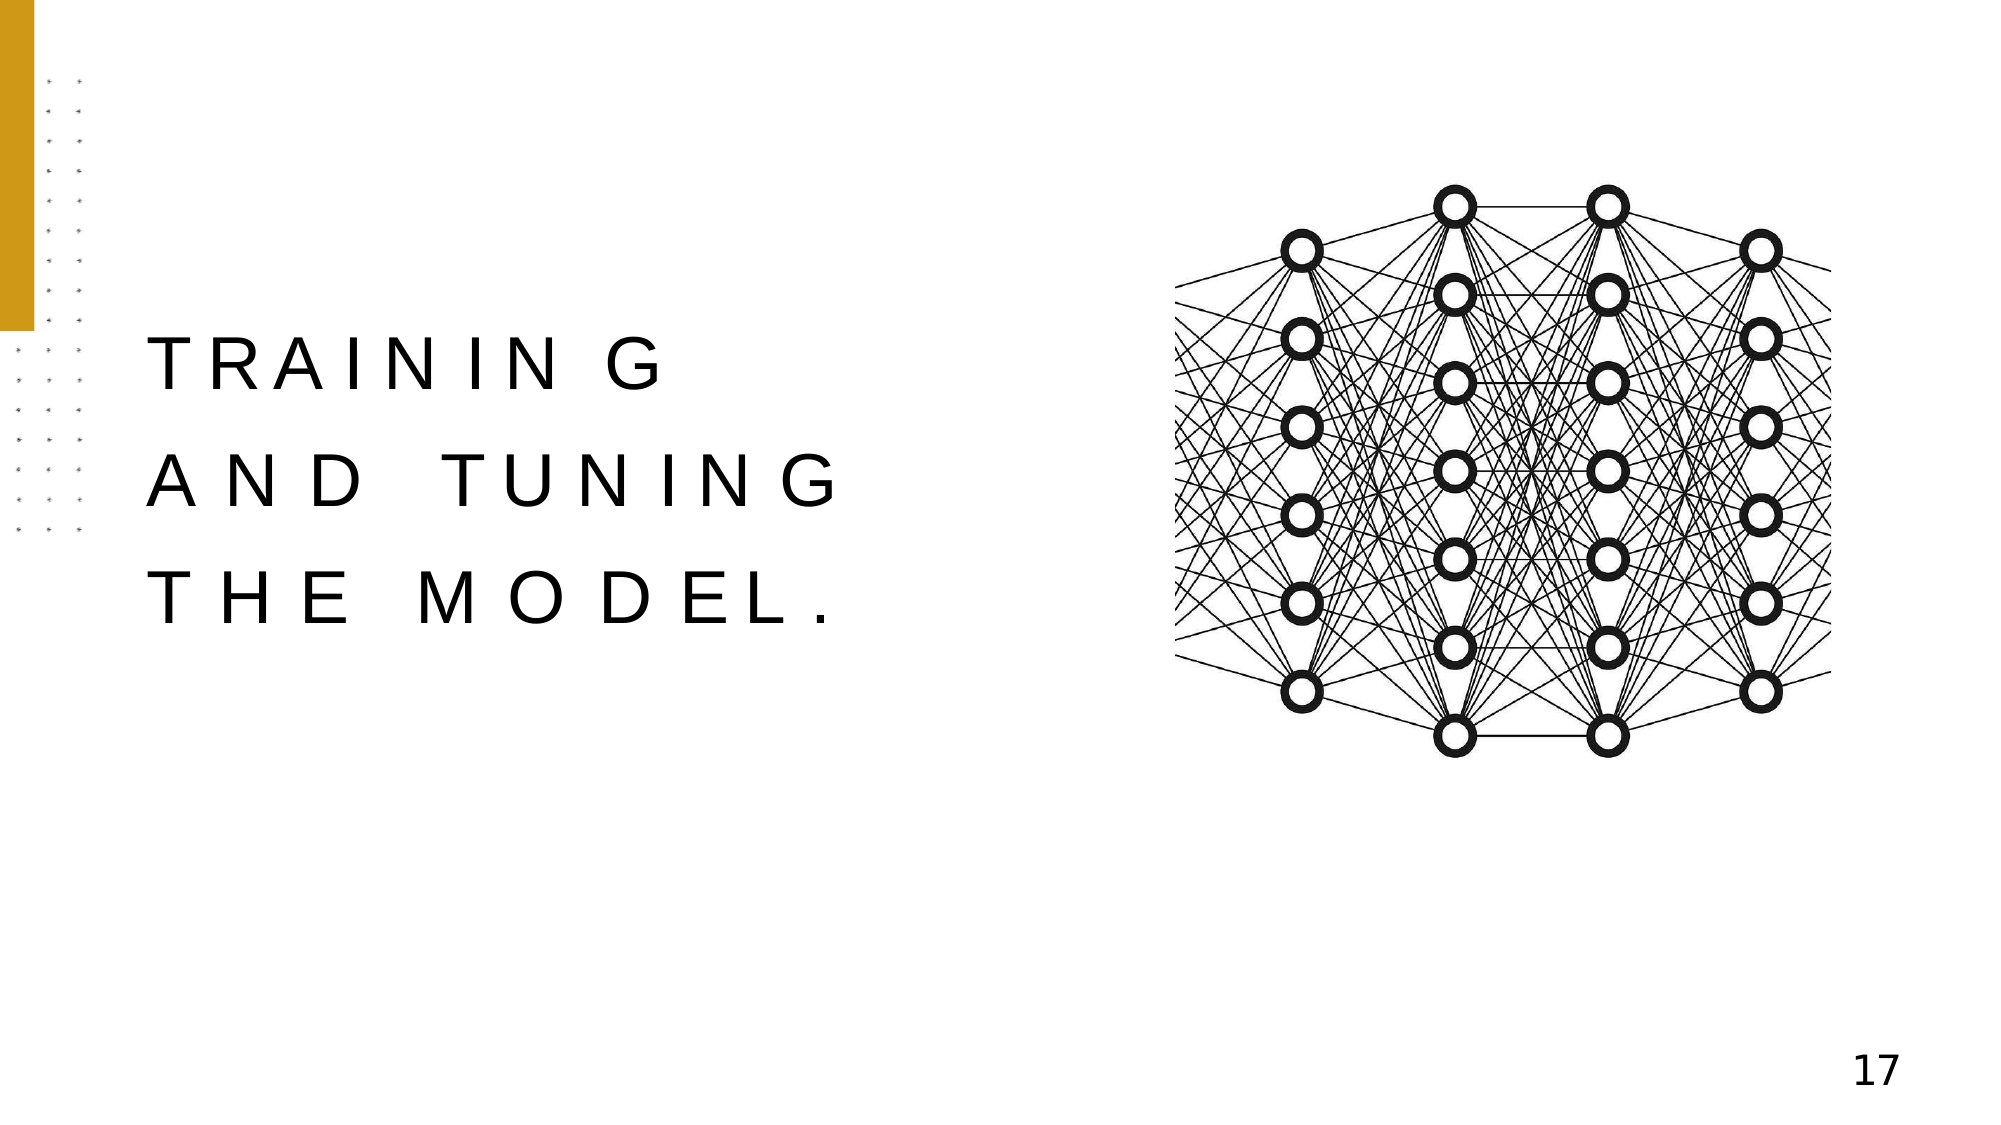

# T R A I N I N G
A N D		T U N I N G  T H E	M O D E L .
17